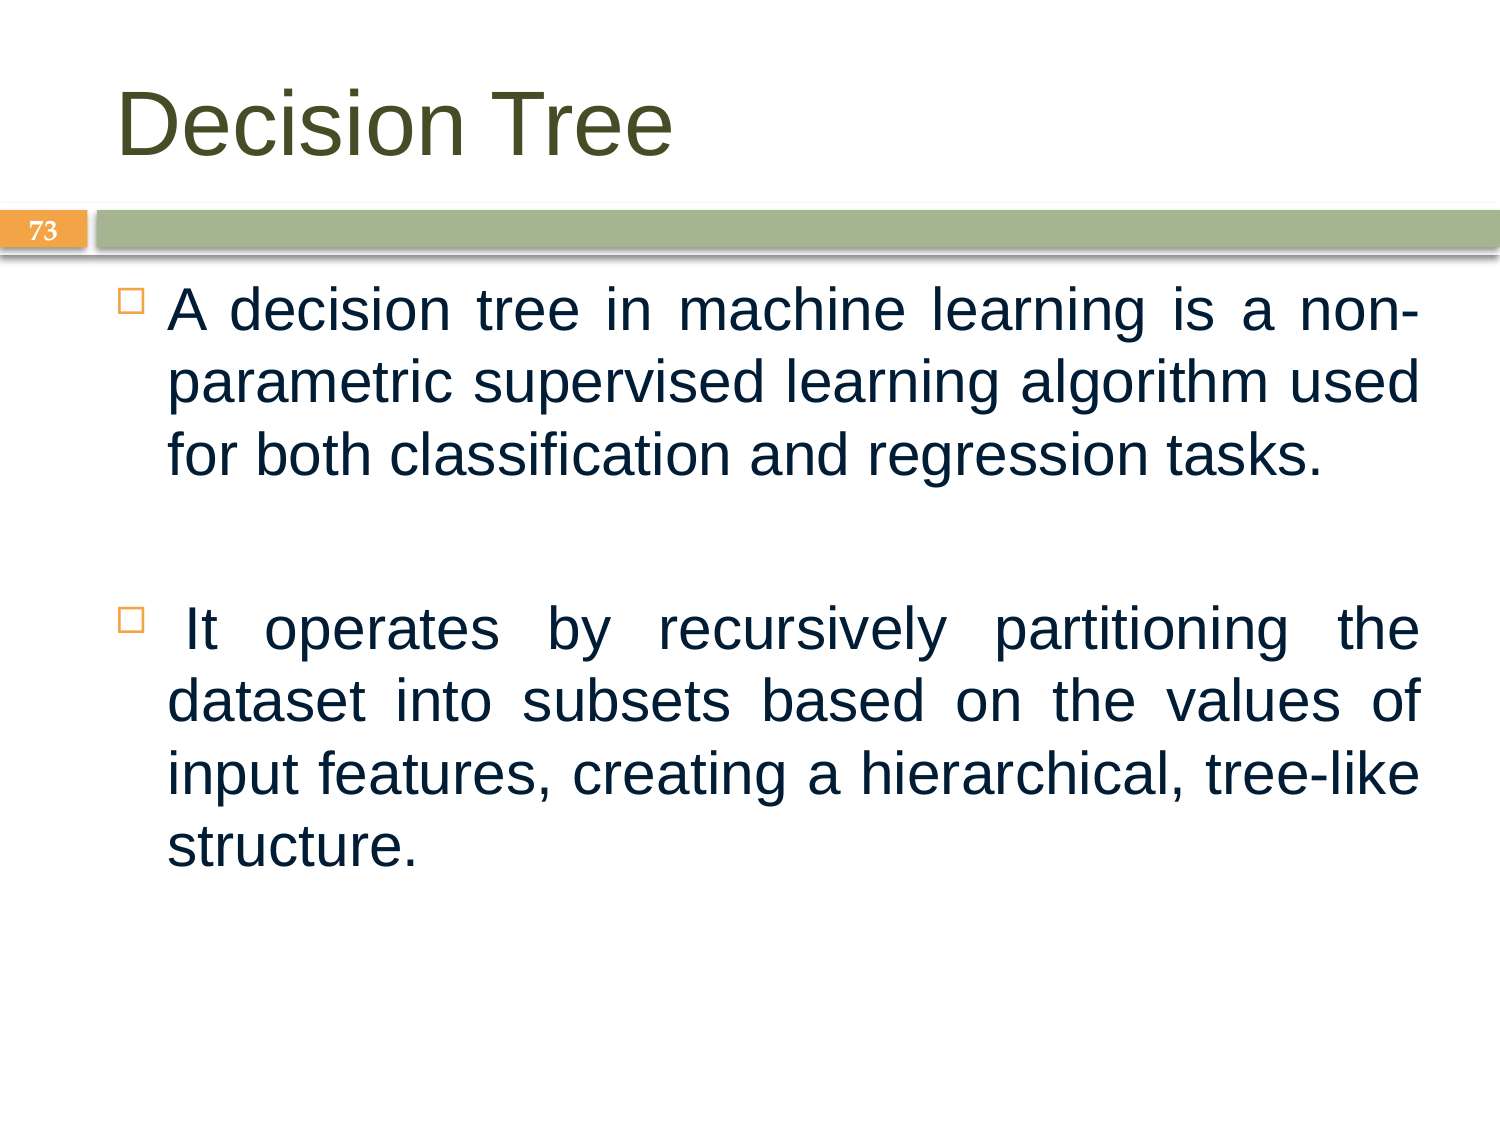

# Decision Tree
73
A decision tree in machine learning is a non-parametric supervised learning algorithm used for both classification and regression tasks.

 It operates by recursively partitioning the dataset into subsets based on the values of input features, creating a hierarchical, tree-like structure.